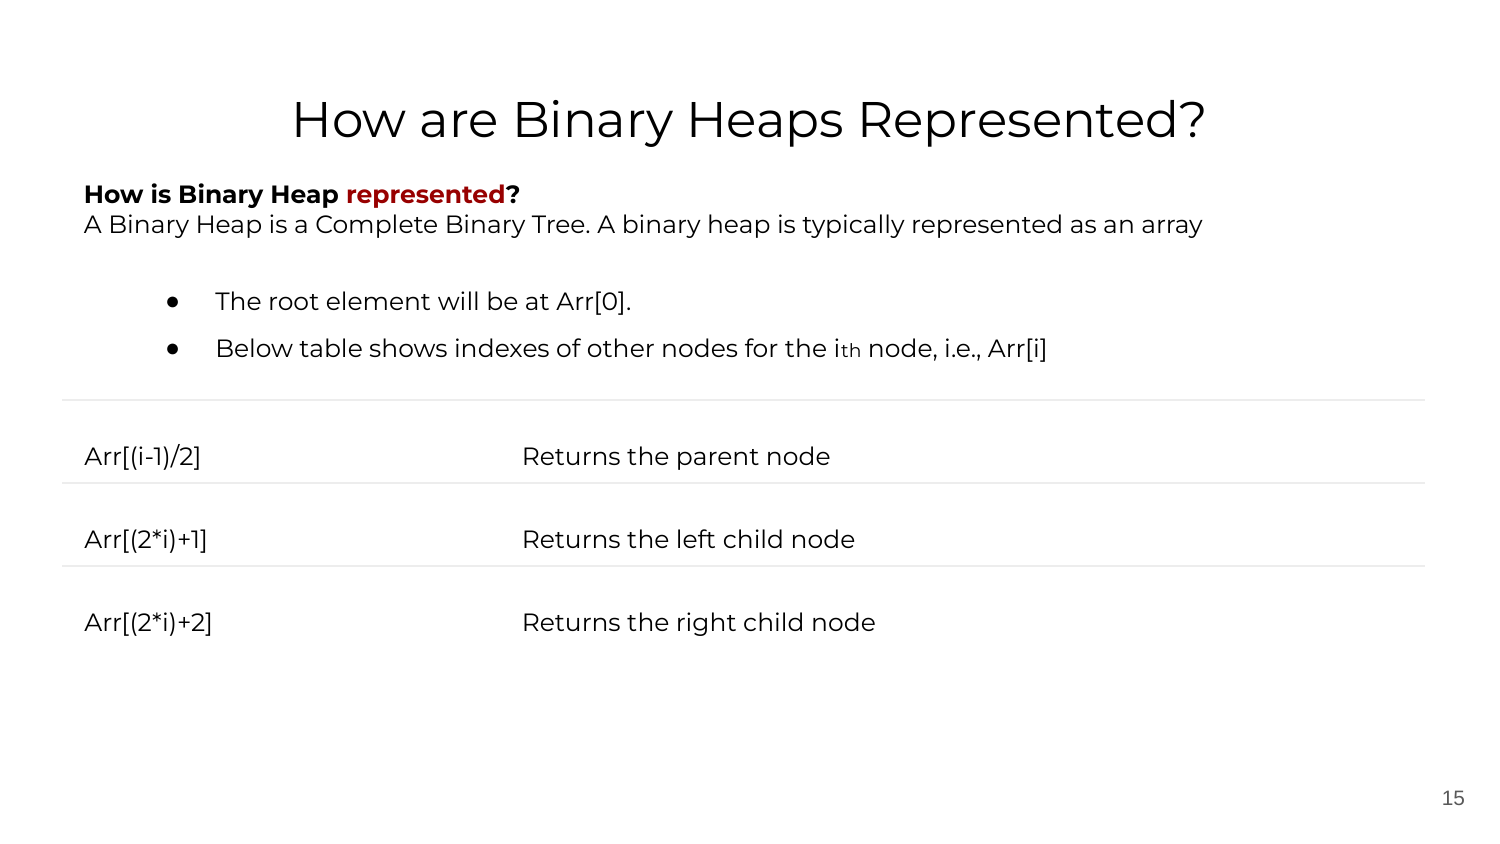

# How are Binary Heaps Represented?
How is Binary Heap represented?
A Binary Heap is a Complete Binary Tree. A binary heap is typically represented as an array

The root element will be at Arr[0].
Below table shows indexes of other nodes for the ith node, i.e., Arr[i]

| Arr[(i-1)/2] | Returns the parent node |
| --- | --- |
| Arr[(2\*i)+1] | Returns the left child node |
| Arr[(2\*i)+2] | Returns the right child node |
15